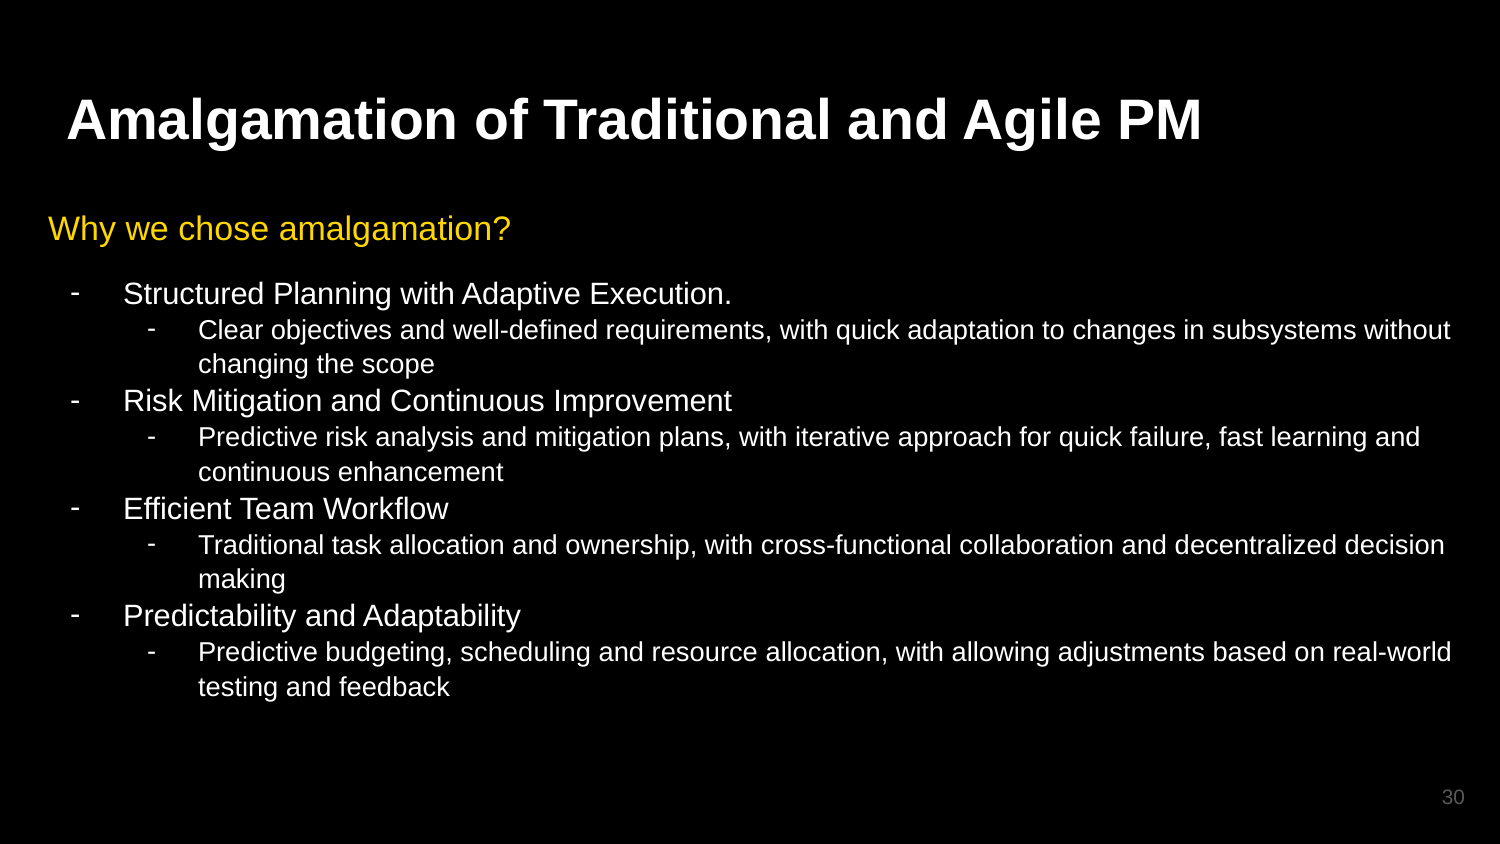

# Amalgamation of Traditional and Agile PM
Why we chose amalgamation?
Structured Planning with Adaptive Execution.
Clear objectives and well-defined requirements, with quick adaptation to changes in subsystems without changing the scope
Risk Mitigation and Continuous Improvement
Predictive risk analysis and mitigation plans, with iterative approach for quick failure, fast learning and continuous enhancement
Efficient Team Workflow
Traditional task allocation and ownership, with cross-functional collaboration and decentralized decision making
Predictability and Adaptability
Predictive budgeting, scheduling and resource allocation, with allowing adjustments based on real-world testing and feedback
30